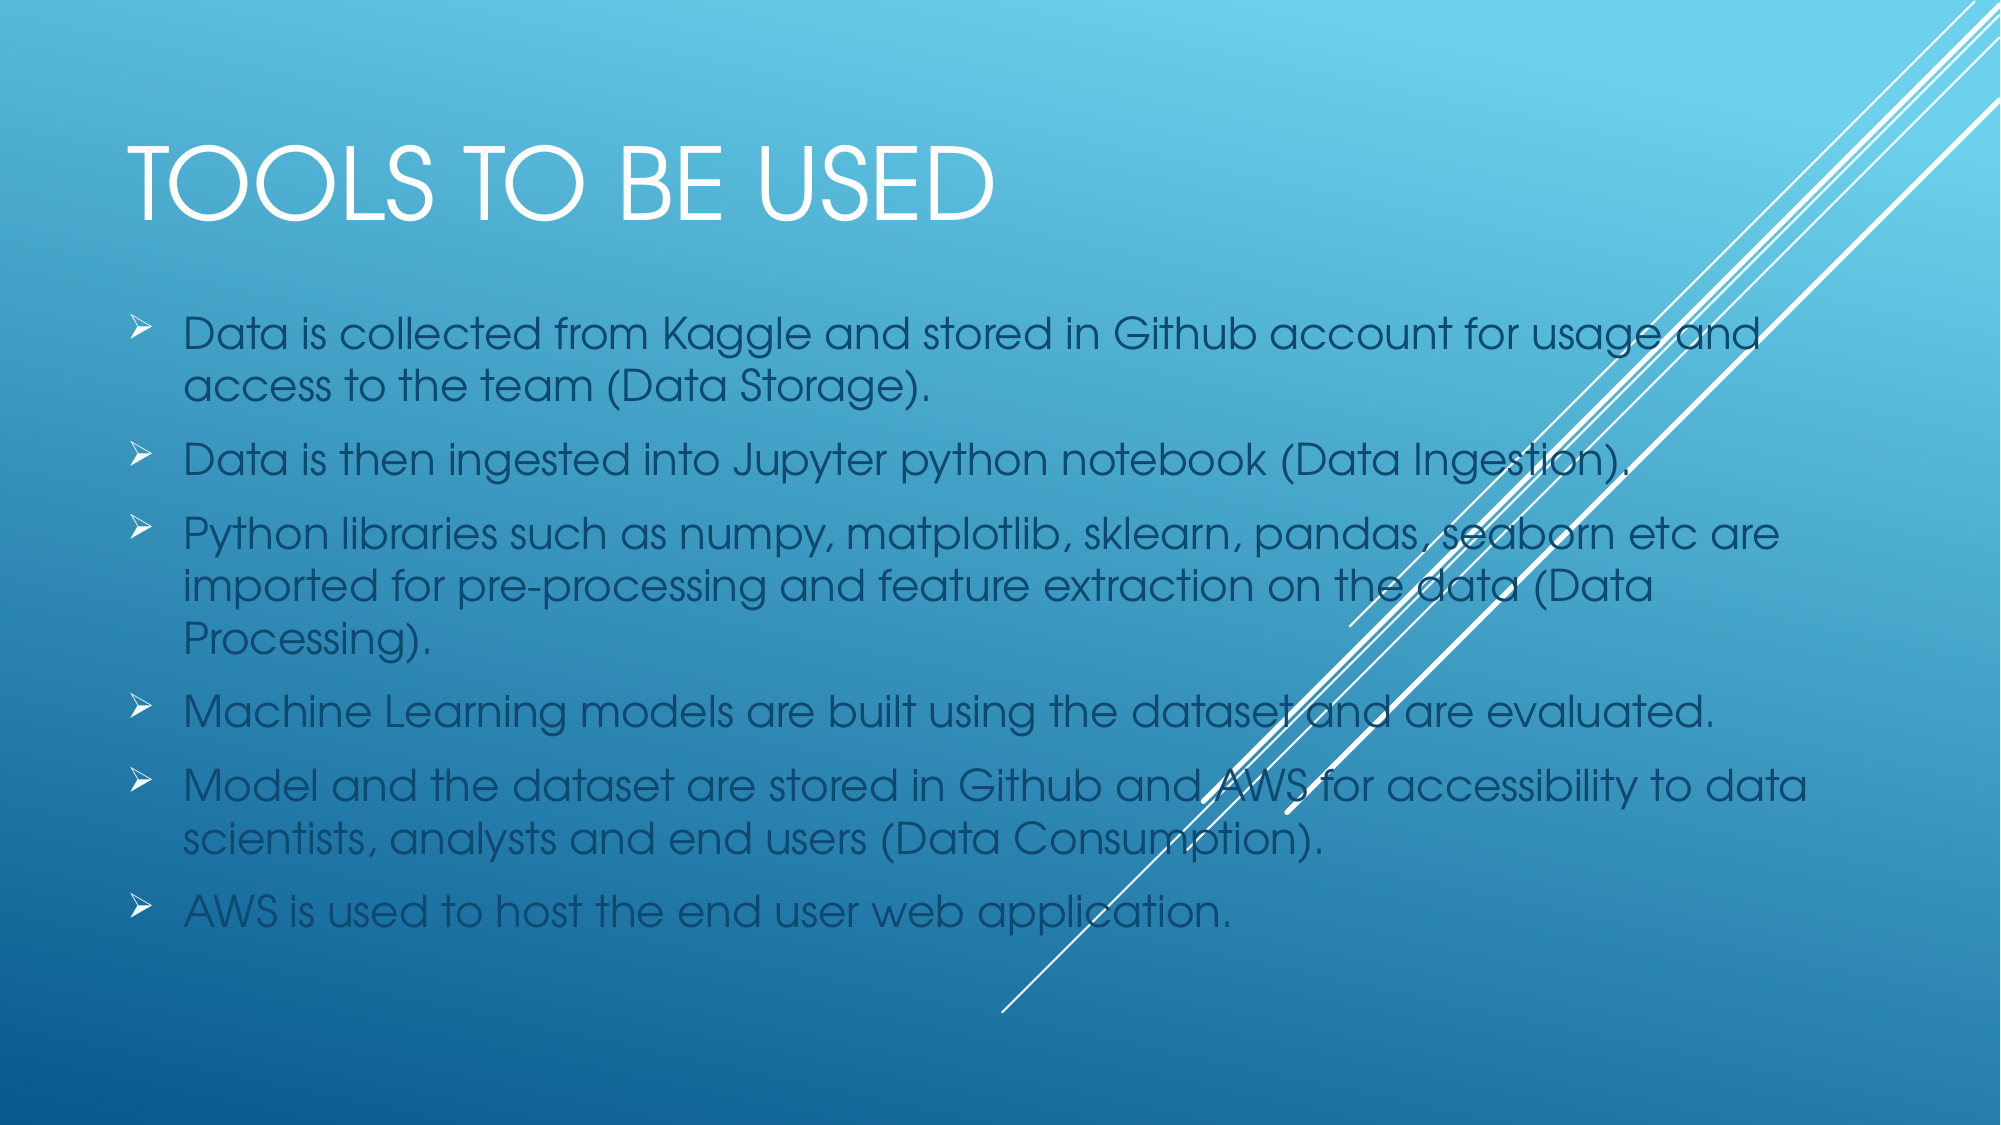

# Tools to be used
Data is collected from Kaggle and stored in Github account for usage and access to the team (Data Storage).
Data is then ingested into Jupyter python notebook (Data Ingestion).
Python libraries such as numpy, matplotlib, sklearn, pandas, seaborn etc are imported for pre-processing and feature extraction on the data (Data Processing).
Machine Learning models are built using the dataset and are evaluated.
Model and the dataset are stored in Github and AWS for accessibility to data scientists, analysts and end users (Data Consumption).
AWS is used to host the end user web application.